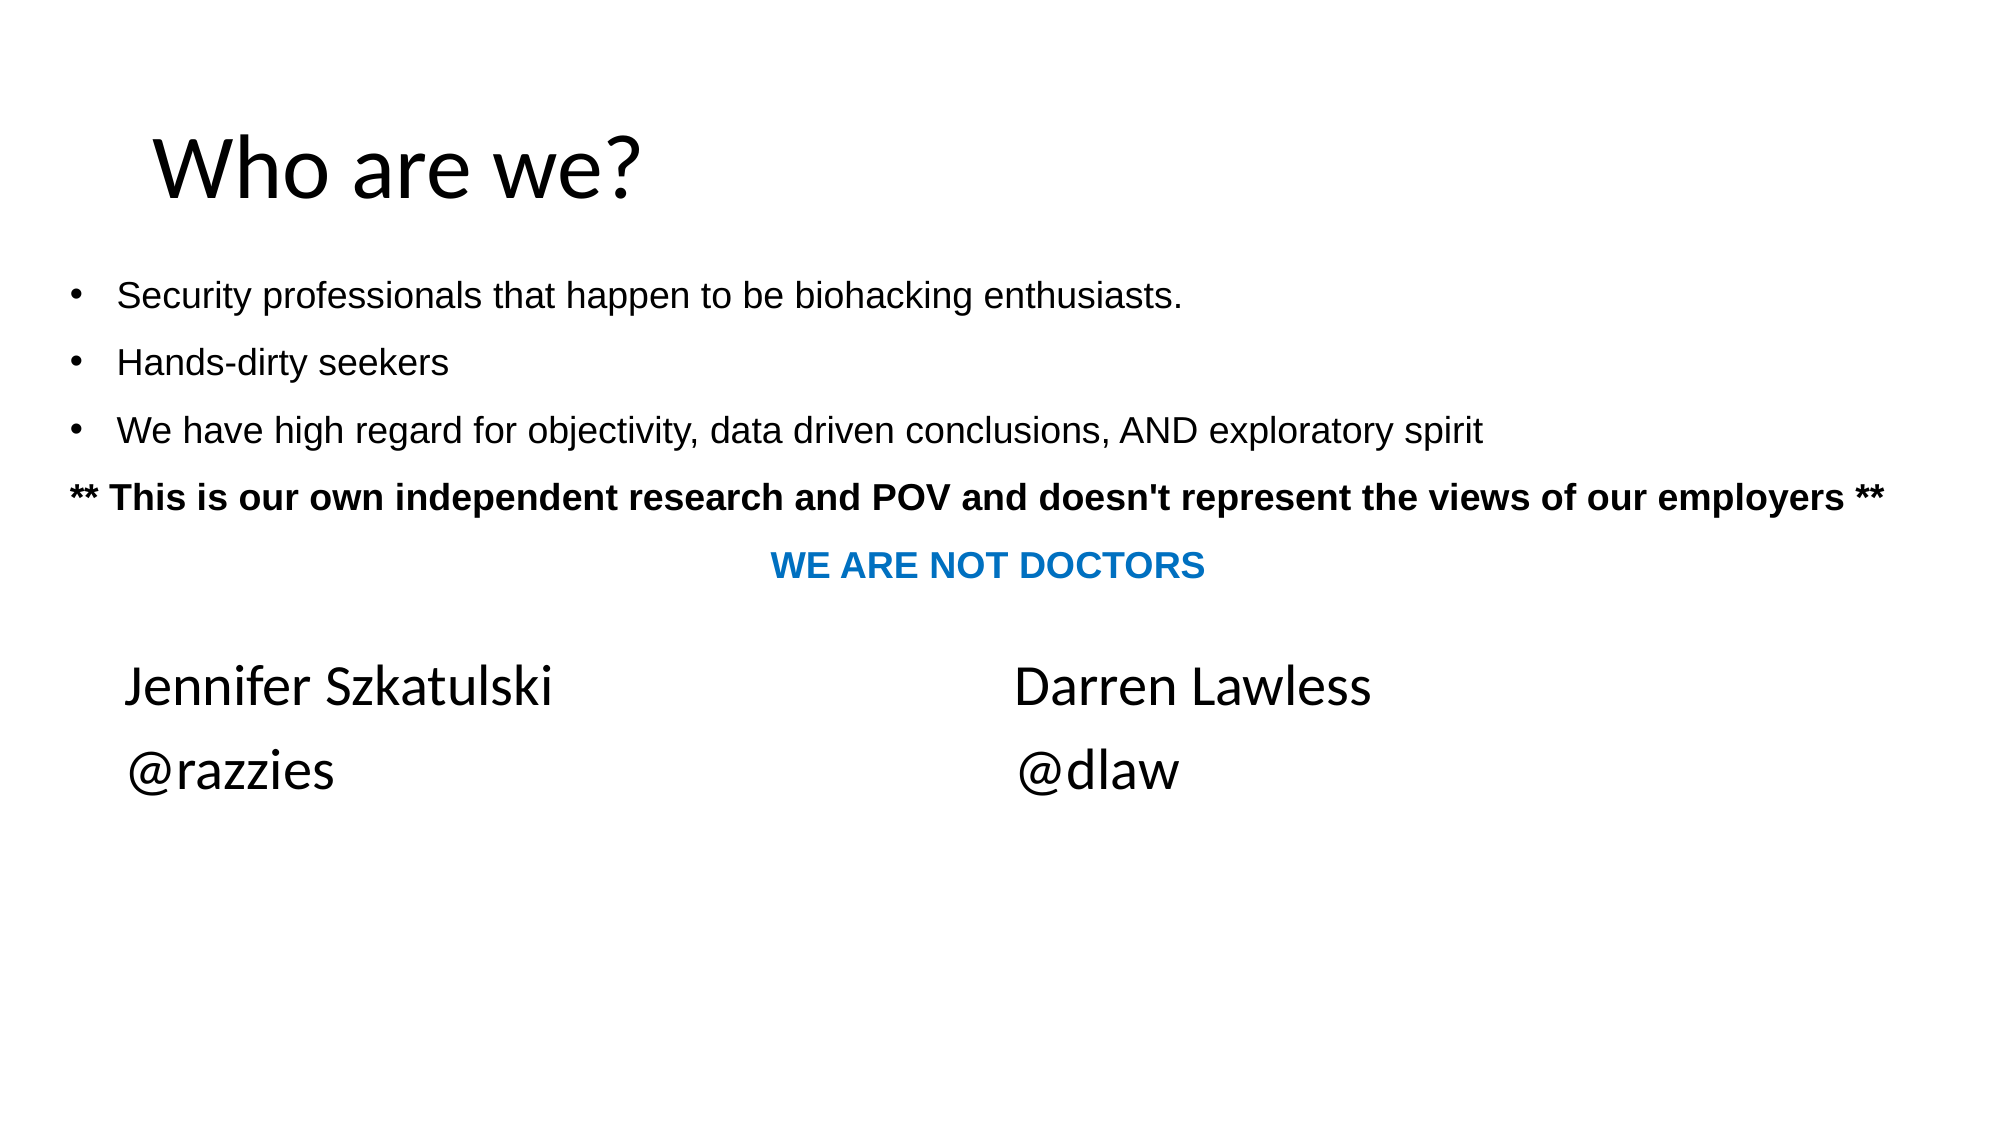

# Who are we?
Security professionals that happen to be biohacking enthusiasts.
Hands-dirty seekers
We have high regard for objectivity, data driven conclusions, AND exploratory spirit
** This is our own independent research and POV and doesn't represent the views of our employers **
WE ARE NOT DOCTORS

Jennifer Szkatulski
@razzies
Darren Lawless
@dlaw